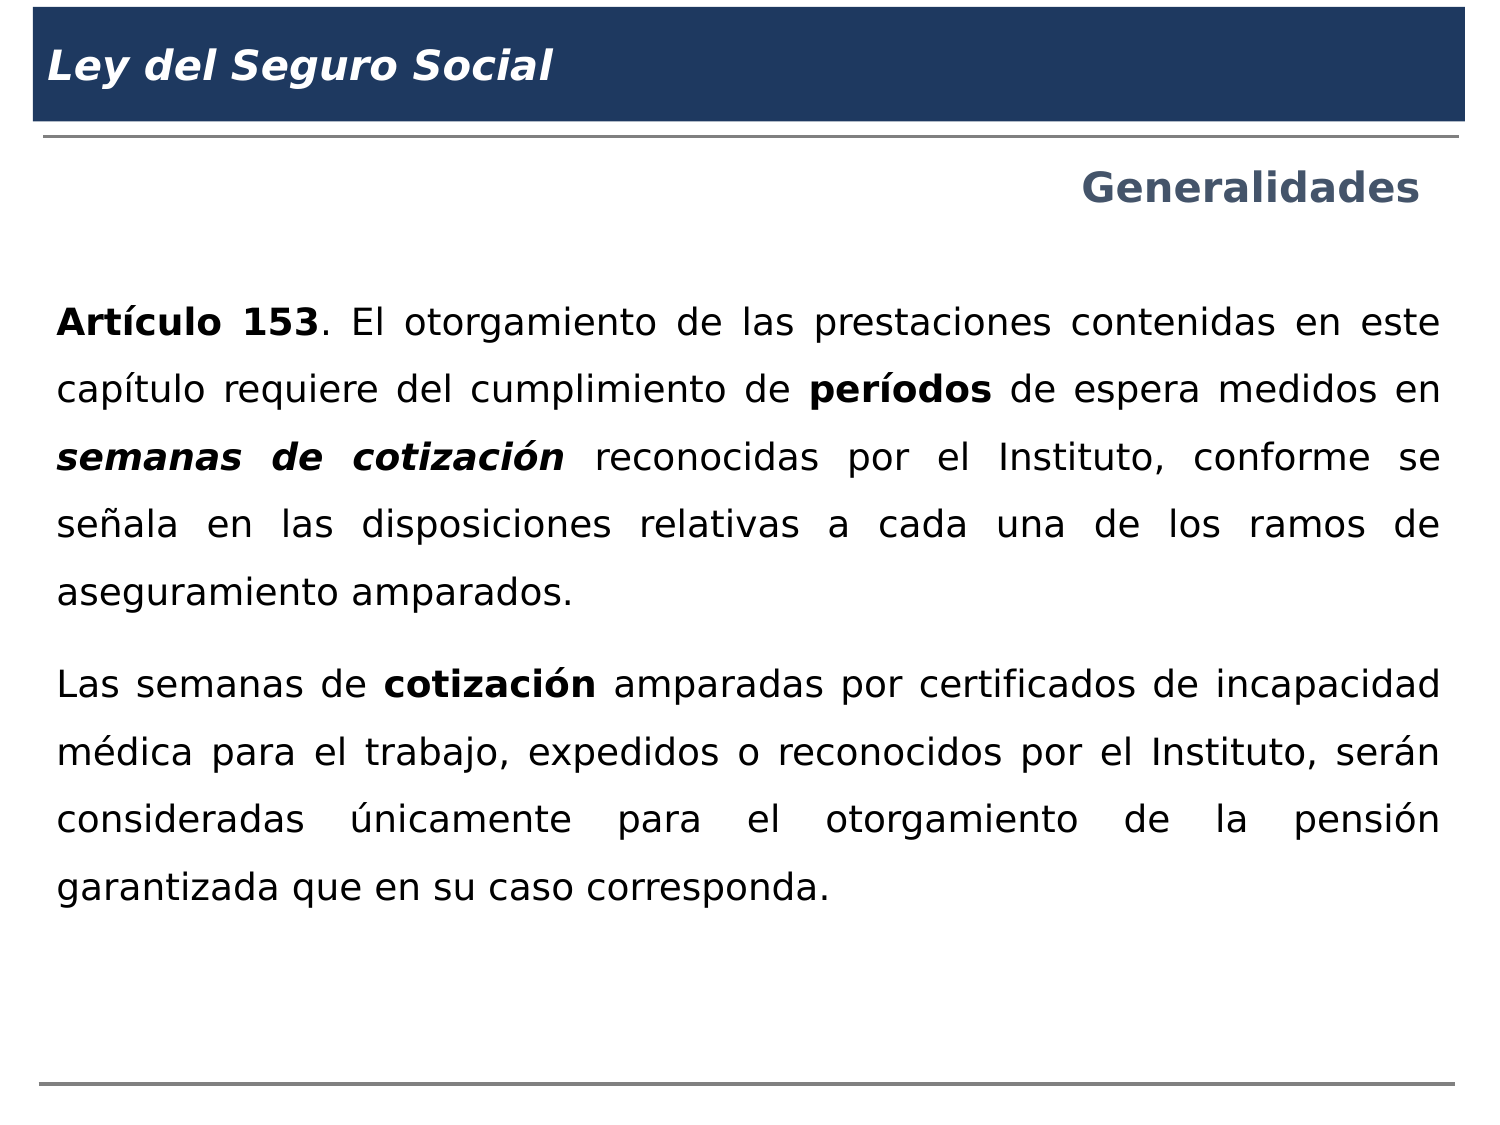

Ley del Seguro Social
Generalidades
Artículo 153. El otorgamiento de las prestaciones contenidas en este capítulo requiere del cumplimiento de períodos de espera medidos en semanas de cotización reconocidas por el Instituto, conforme se señala en las disposiciones relativas a cada una de los ramos de aseguramiento amparados.
Las semanas de cotización amparadas por certificados de incapacidad médica para el trabajo, expedidos o reconocidos por el Instituto, serán consideradas únicamente para el otorgamiento de la pensión garantizada que en su caso corresponda.